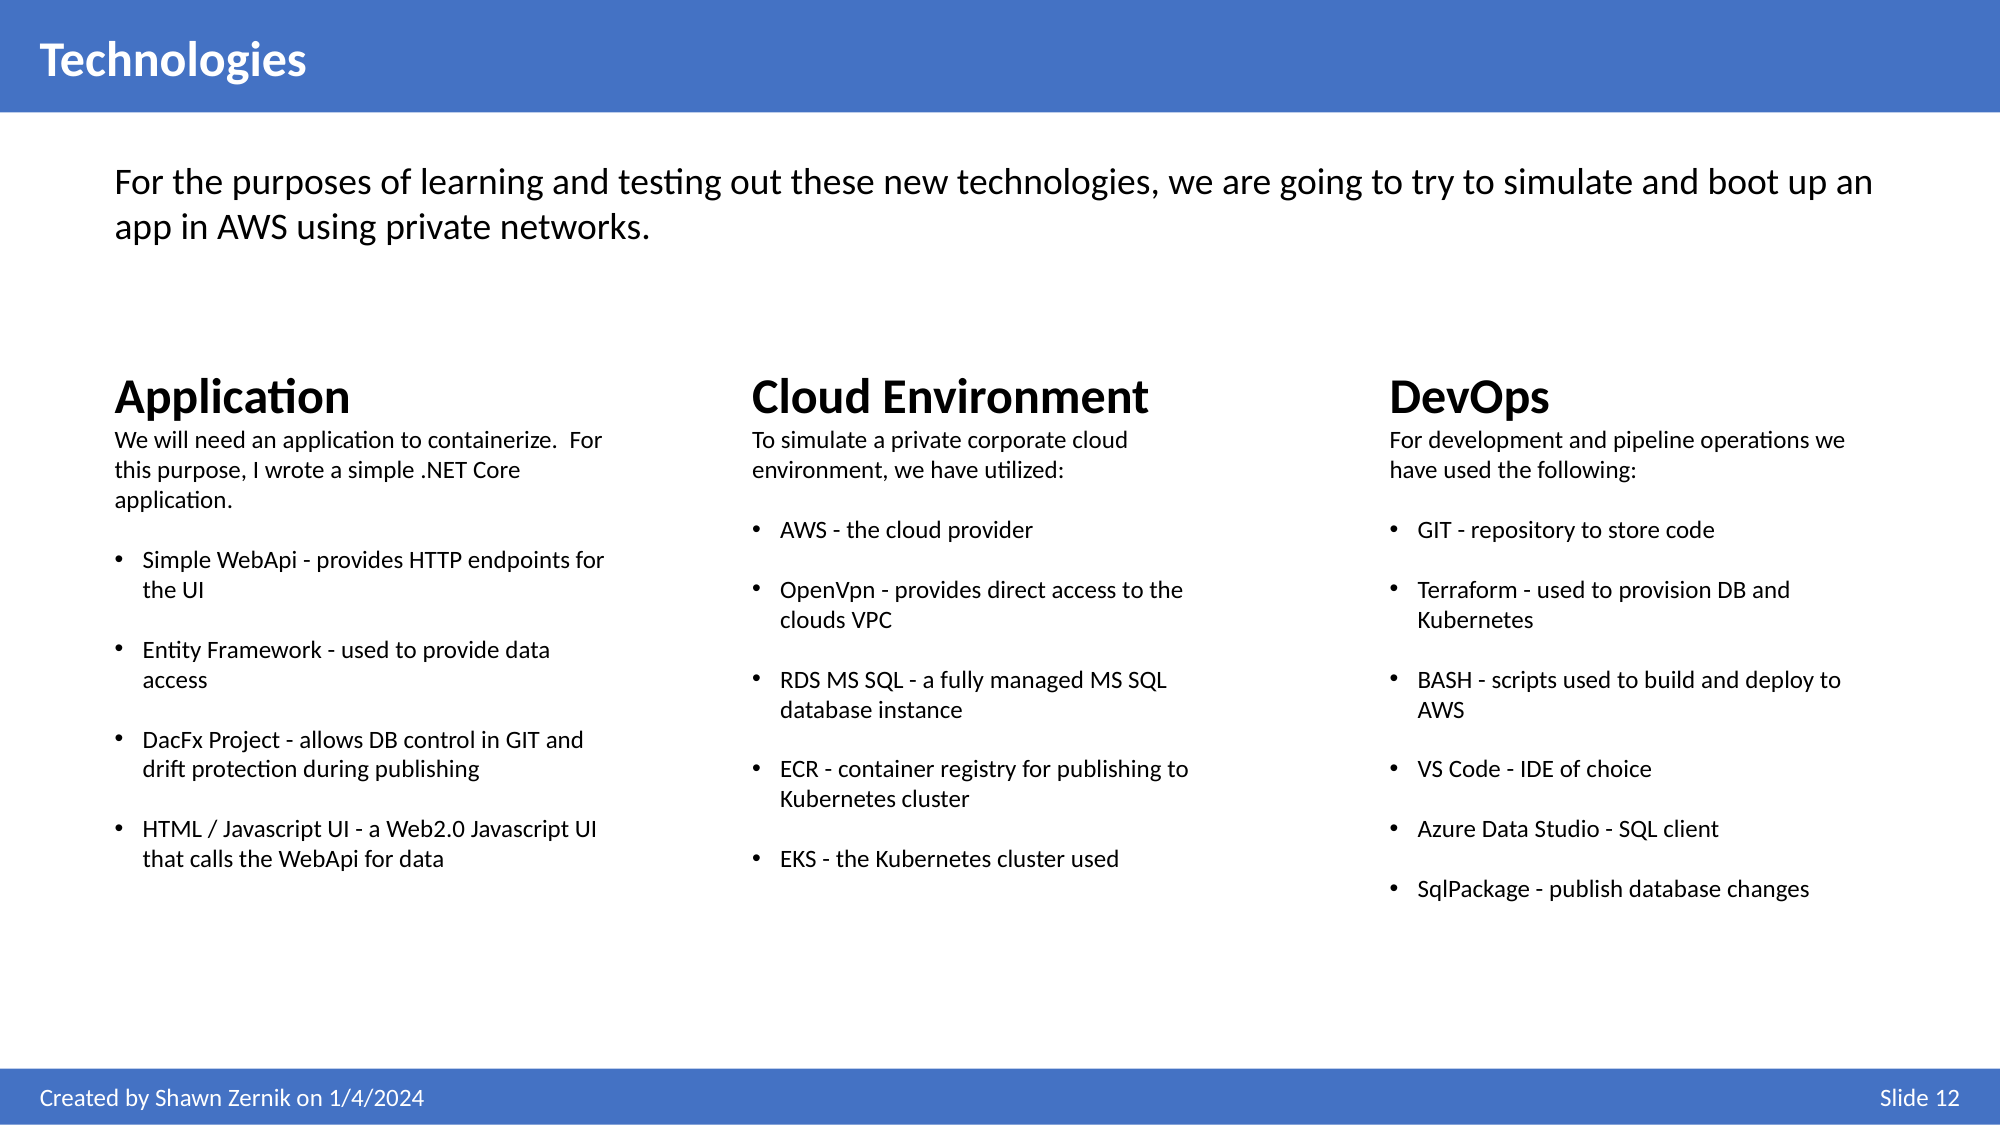

Technologies
For the purposes of learning and testing out these new technologies, we are going to try to simulate and boot up an app in AWS using private networks.
Application
We will need an application to containerize.  For this purpose, I wrote a simple .NET Core application.

Simple WebApi - provides HTTP endpoints for the UI

Entity Framework - used to provide data access

DacFx Project - allows DB control in GIT and drift protection during publishing

HTML / Javascript UI - a Web2.0 Javascript UI that calls the WebApi for data
Cloud Environment
To simulate a private corporate cloud environment, we have utilized:

AWS - the cloud provider

OpenVpn - provides direct access to the clouds VPC

RDS MS SQL - a fully managed MS SQL database instance

ECR - container registry for publishing to Kubernetes cluster

EKS - the Kubernetes cluster used
DevOps
For development and pipeline operations we have used the following:

GIT - repository to store code

Terraform - used to provision DB and Kubernetes

BASH - scripts used to build and deploy to AWS

VS Code - IDE of choice

Azure Data Studio - SQL client

SqlPackage - publish database changes

Created by Shawn Zernik on 1/4/2024
Slide 12